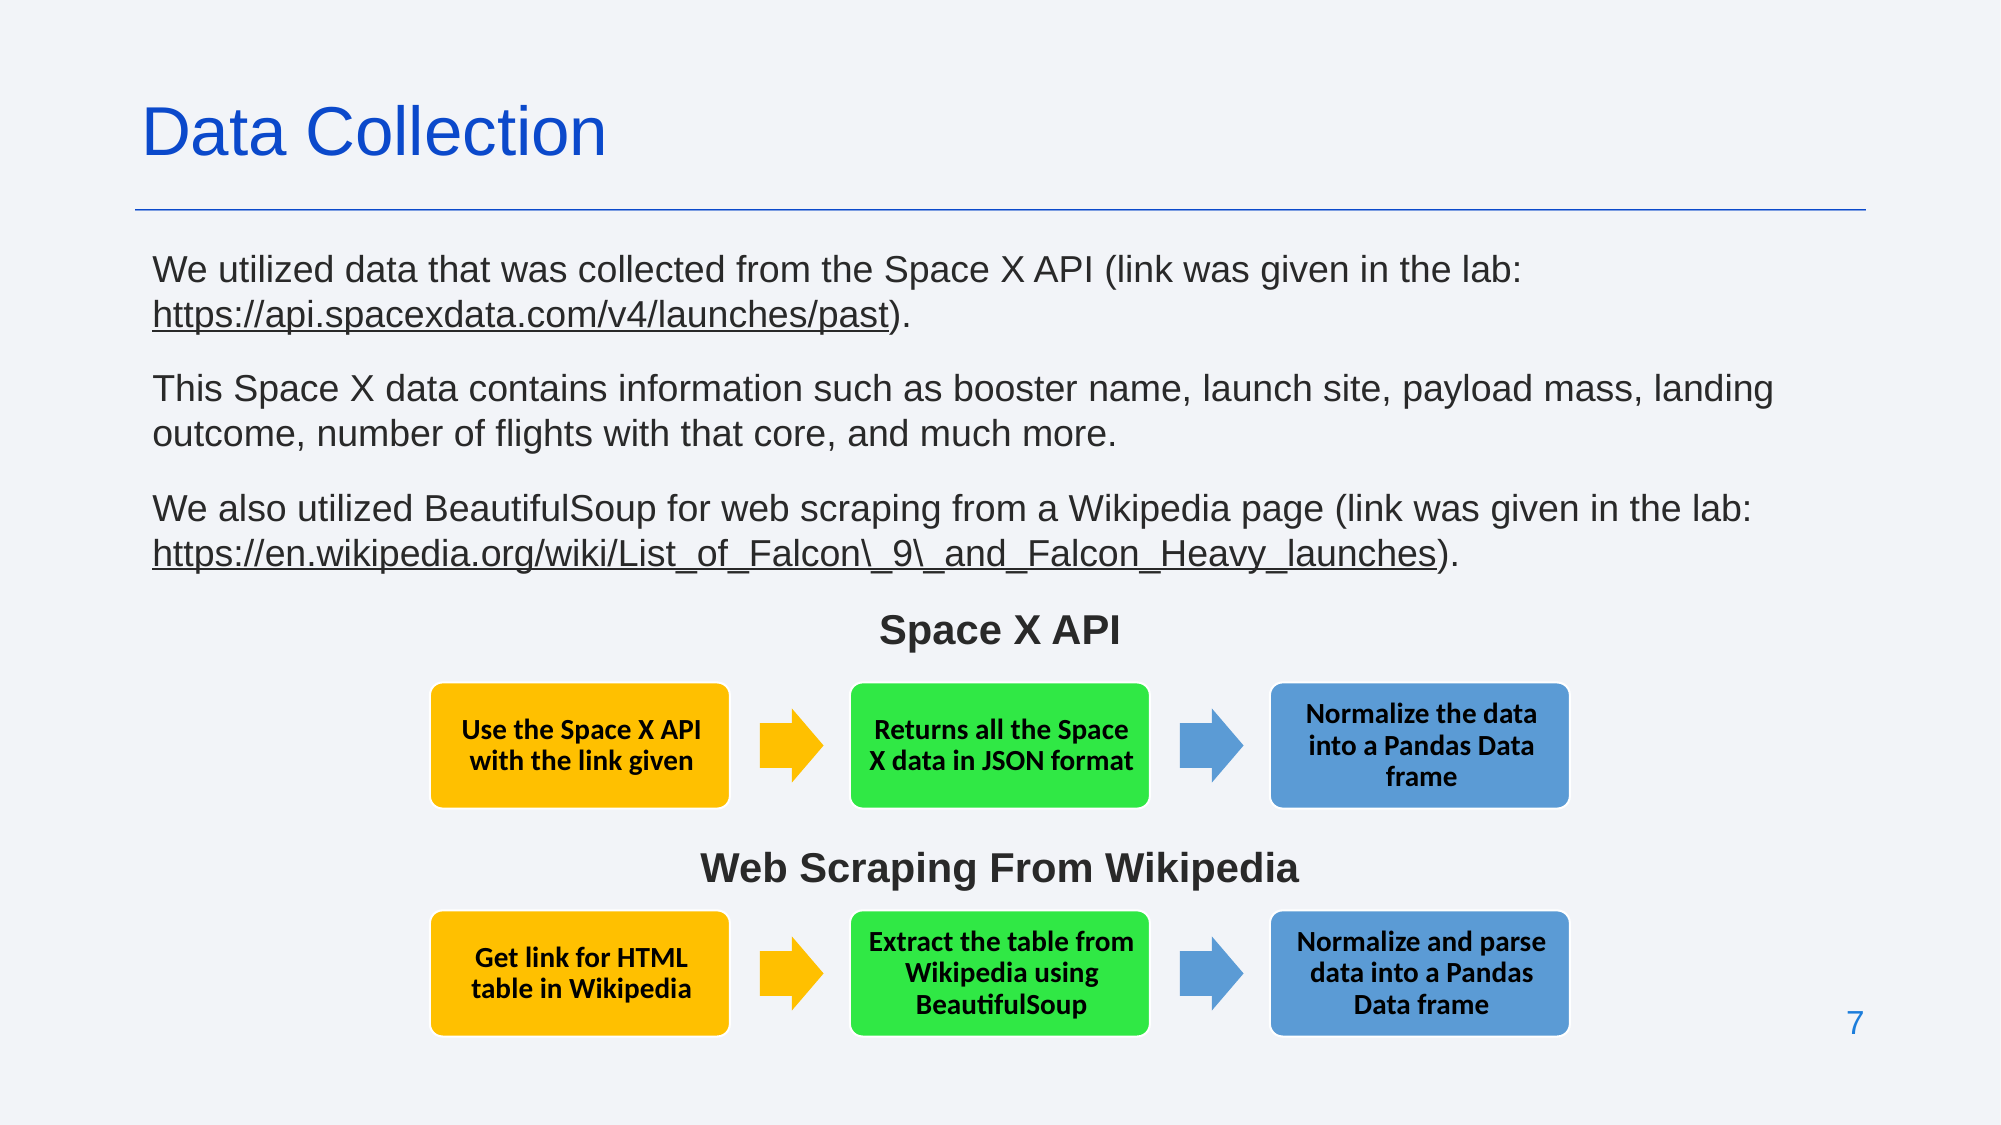

Data Collection
We utilized data that was collected from the Space X API (link was given in the lab: https://api.spacexdata.com/v4/launches/past).
This Space X data contains information such as booster name, launch site, payload mass, landing outcome, number of flights with that core, and much more.
We also utilized BeautifulSoup for web scraping from a Wikipedia page (link was given in the lab: https://en.wikipedia.org/wiki/List_of_Falcon\_9\_and_Falcon_Heavy_launches).
Space X API

Web Scraping From Wikipedia

Use the Space X API with the link given

Returns all the Space X data in JSON format

Normalize the data into a Pandas Data frame
Get link for HTML table in Wikipedia

Extract the table from Wikipedia using BeautifulSoup

Normalize and parse data into a Pandas Data frame
7